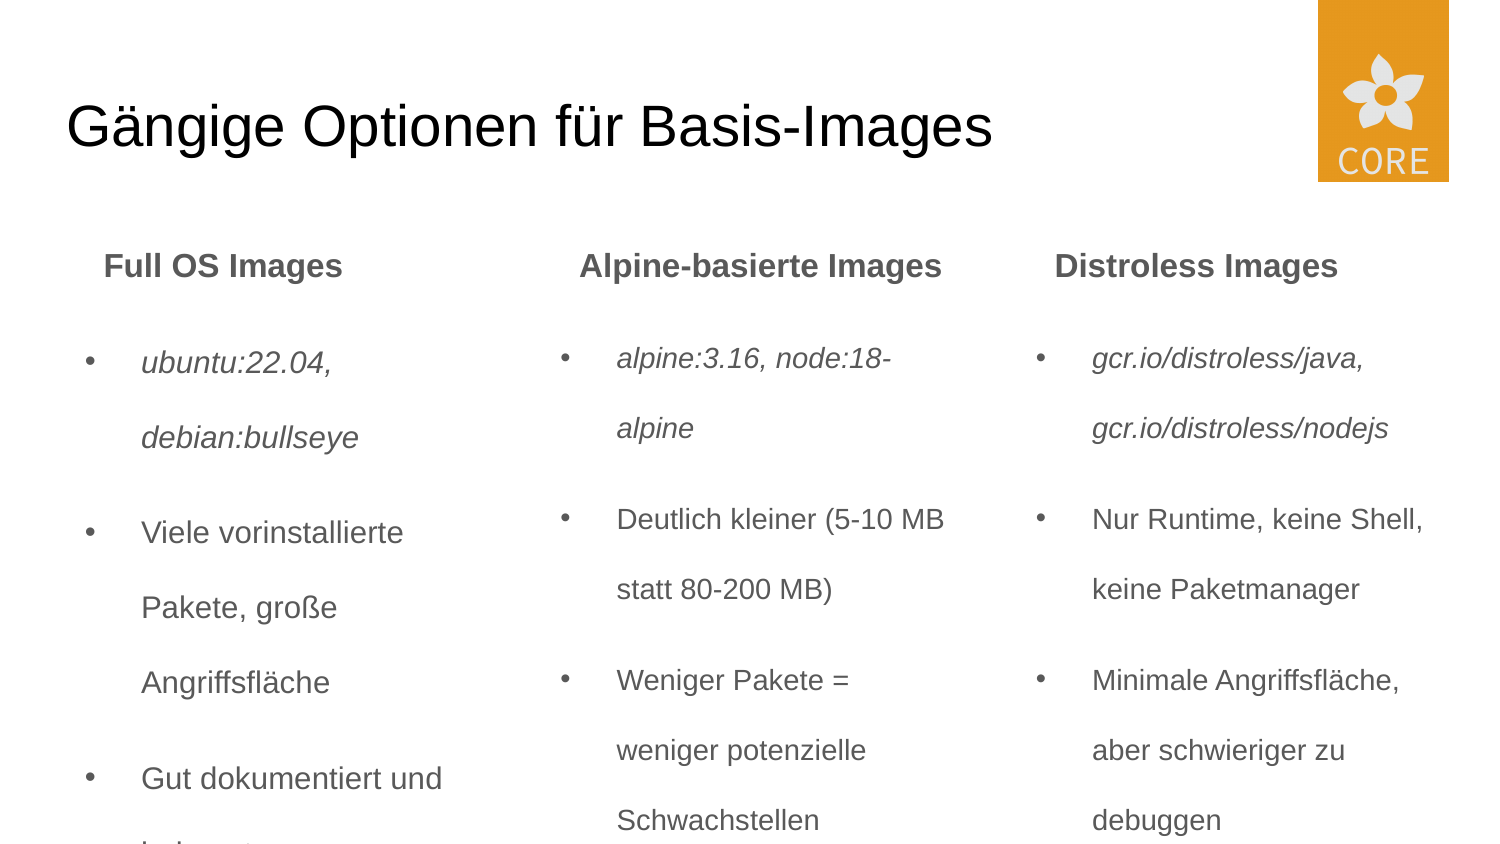

# Gängige Optionen für Basis-Images
Full OS Images
ubuntu:22.04, debian:bullseye
Viele vorinstallierte Pakete, große Angriffsfläche
Gut dokumentiert und bekannt
Alpine-basierte Images
alpine:3.16, node:18-alpine
Deutlich kleiner (5-10 MB statt 80-200 MB)
Weniger Pakete = weniger potenzielle Schwachstellen

Distroless Images
gcr.io/distroless/java, gcr.io/distroless/nodejs
Nur Runtime, keine Shell, keine Paketmanager
Minimale Angriffsfläche, aber schwieriger zu debuggen